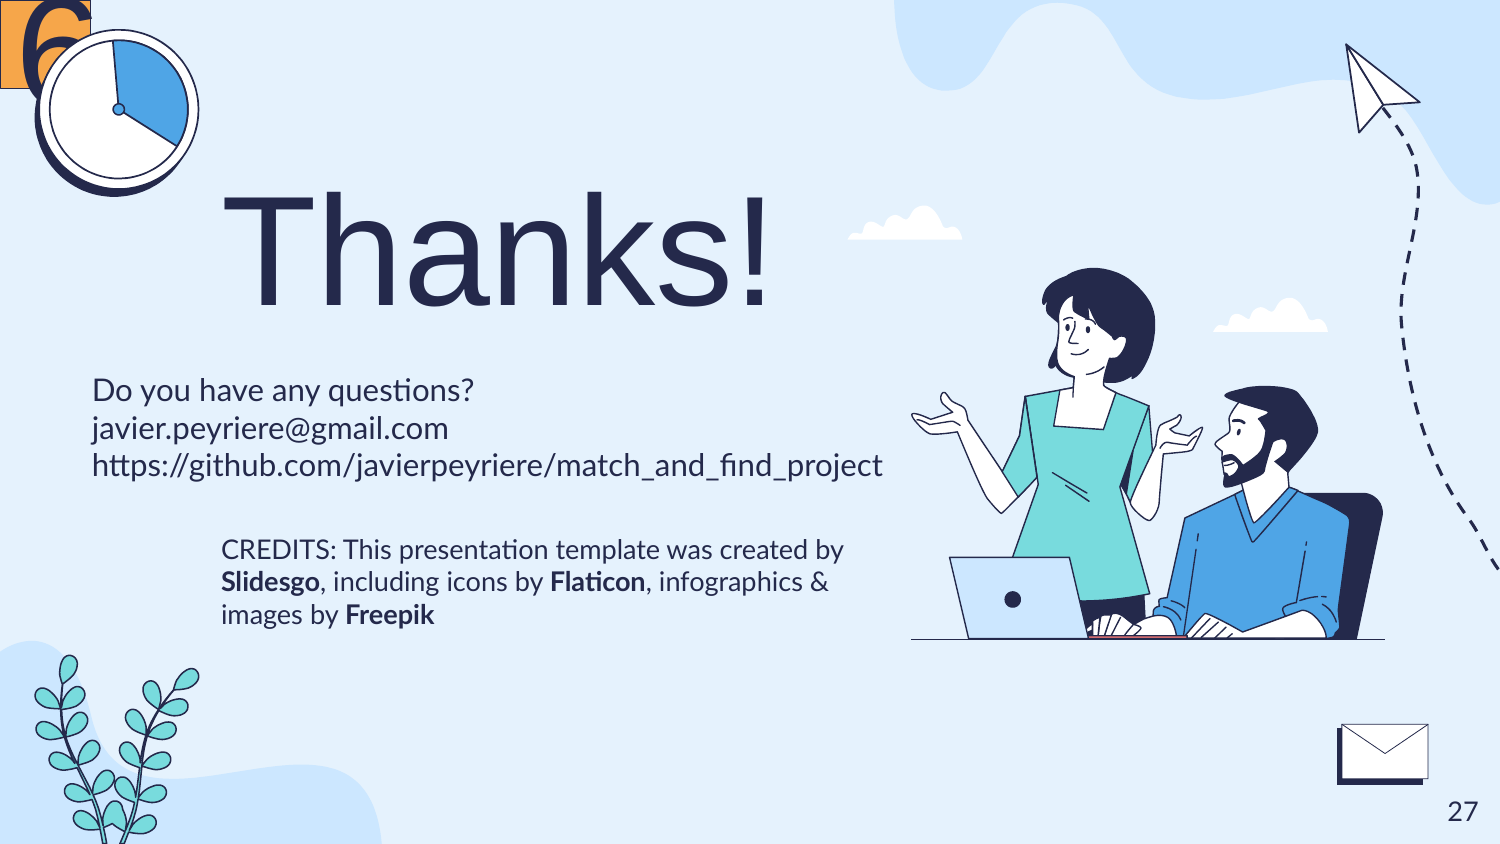

6

# Thanks!

Do you have any questions?
javier.peyriere@gmail.com
https://github.com/javierpeyriere/match_and_find_project

27